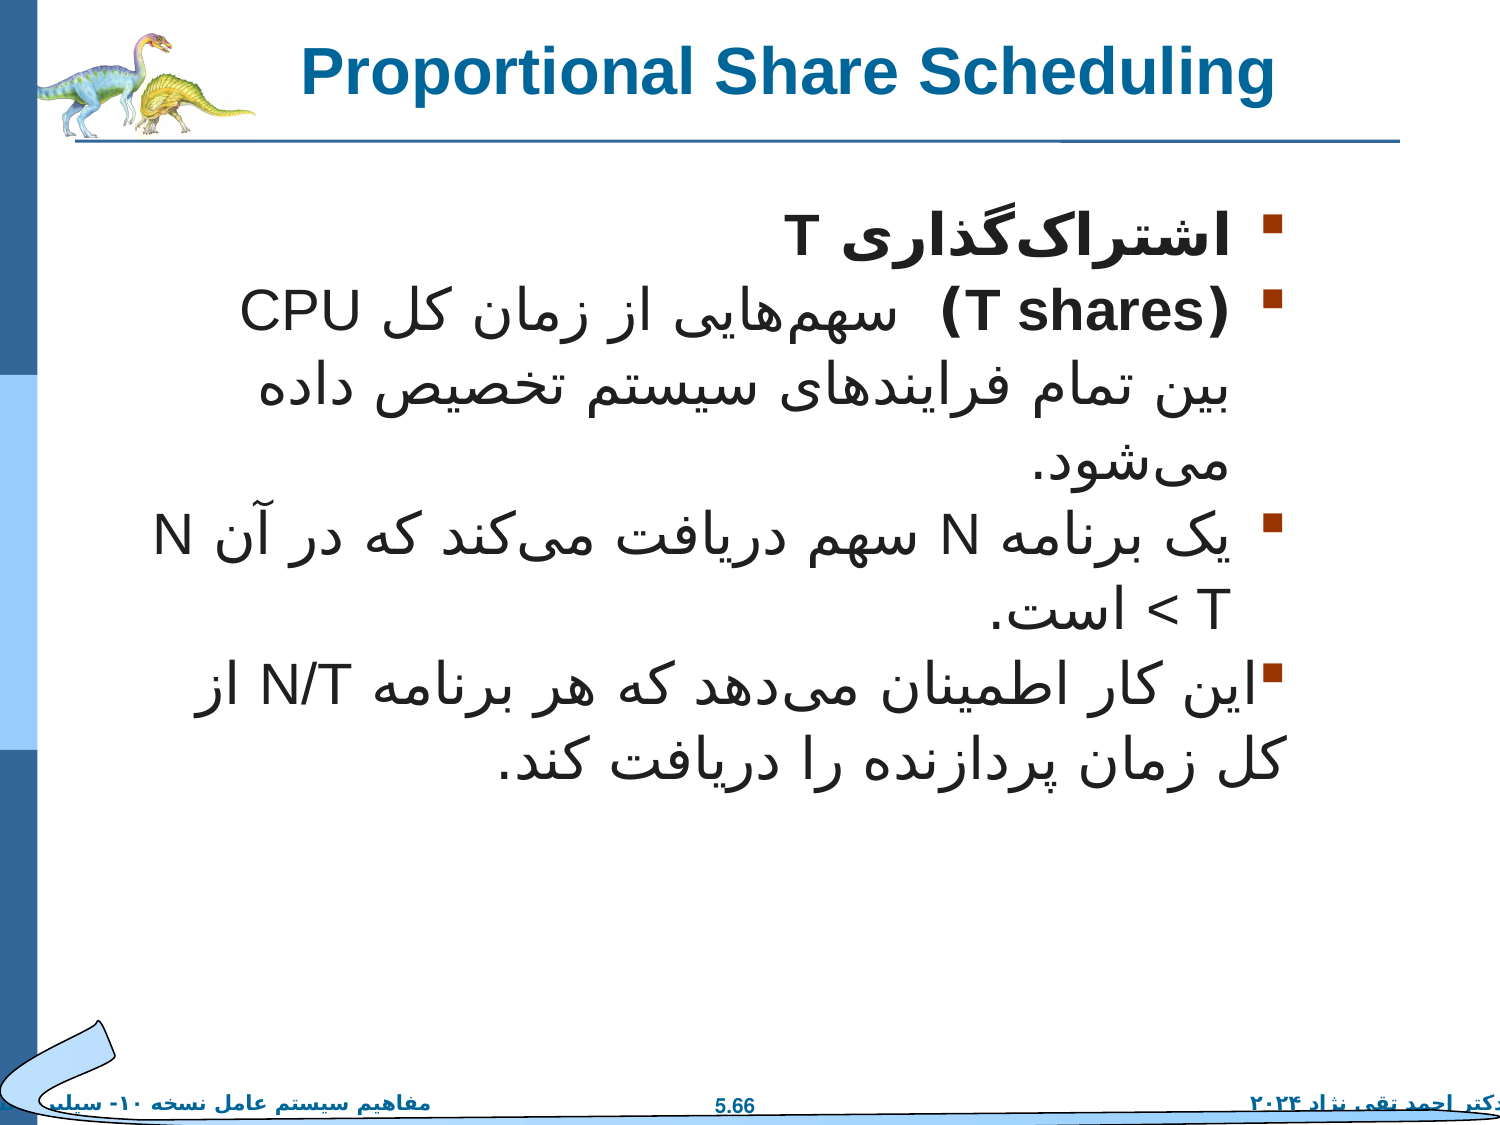

# Proportional Share Scheduling
اشتراک‌گذاری T
(T shares)  سهم‌هایی از زمان کل CPU بین تمام فرایندهای سیستم تخصیص داده می‌شود.
یک برنامه N سهم دریافت می‌کند که در آن N < T است.
این کار اطمینان می‌دهد که هر برنامه N/T از کل زمان پردازنده را دریافت کند.